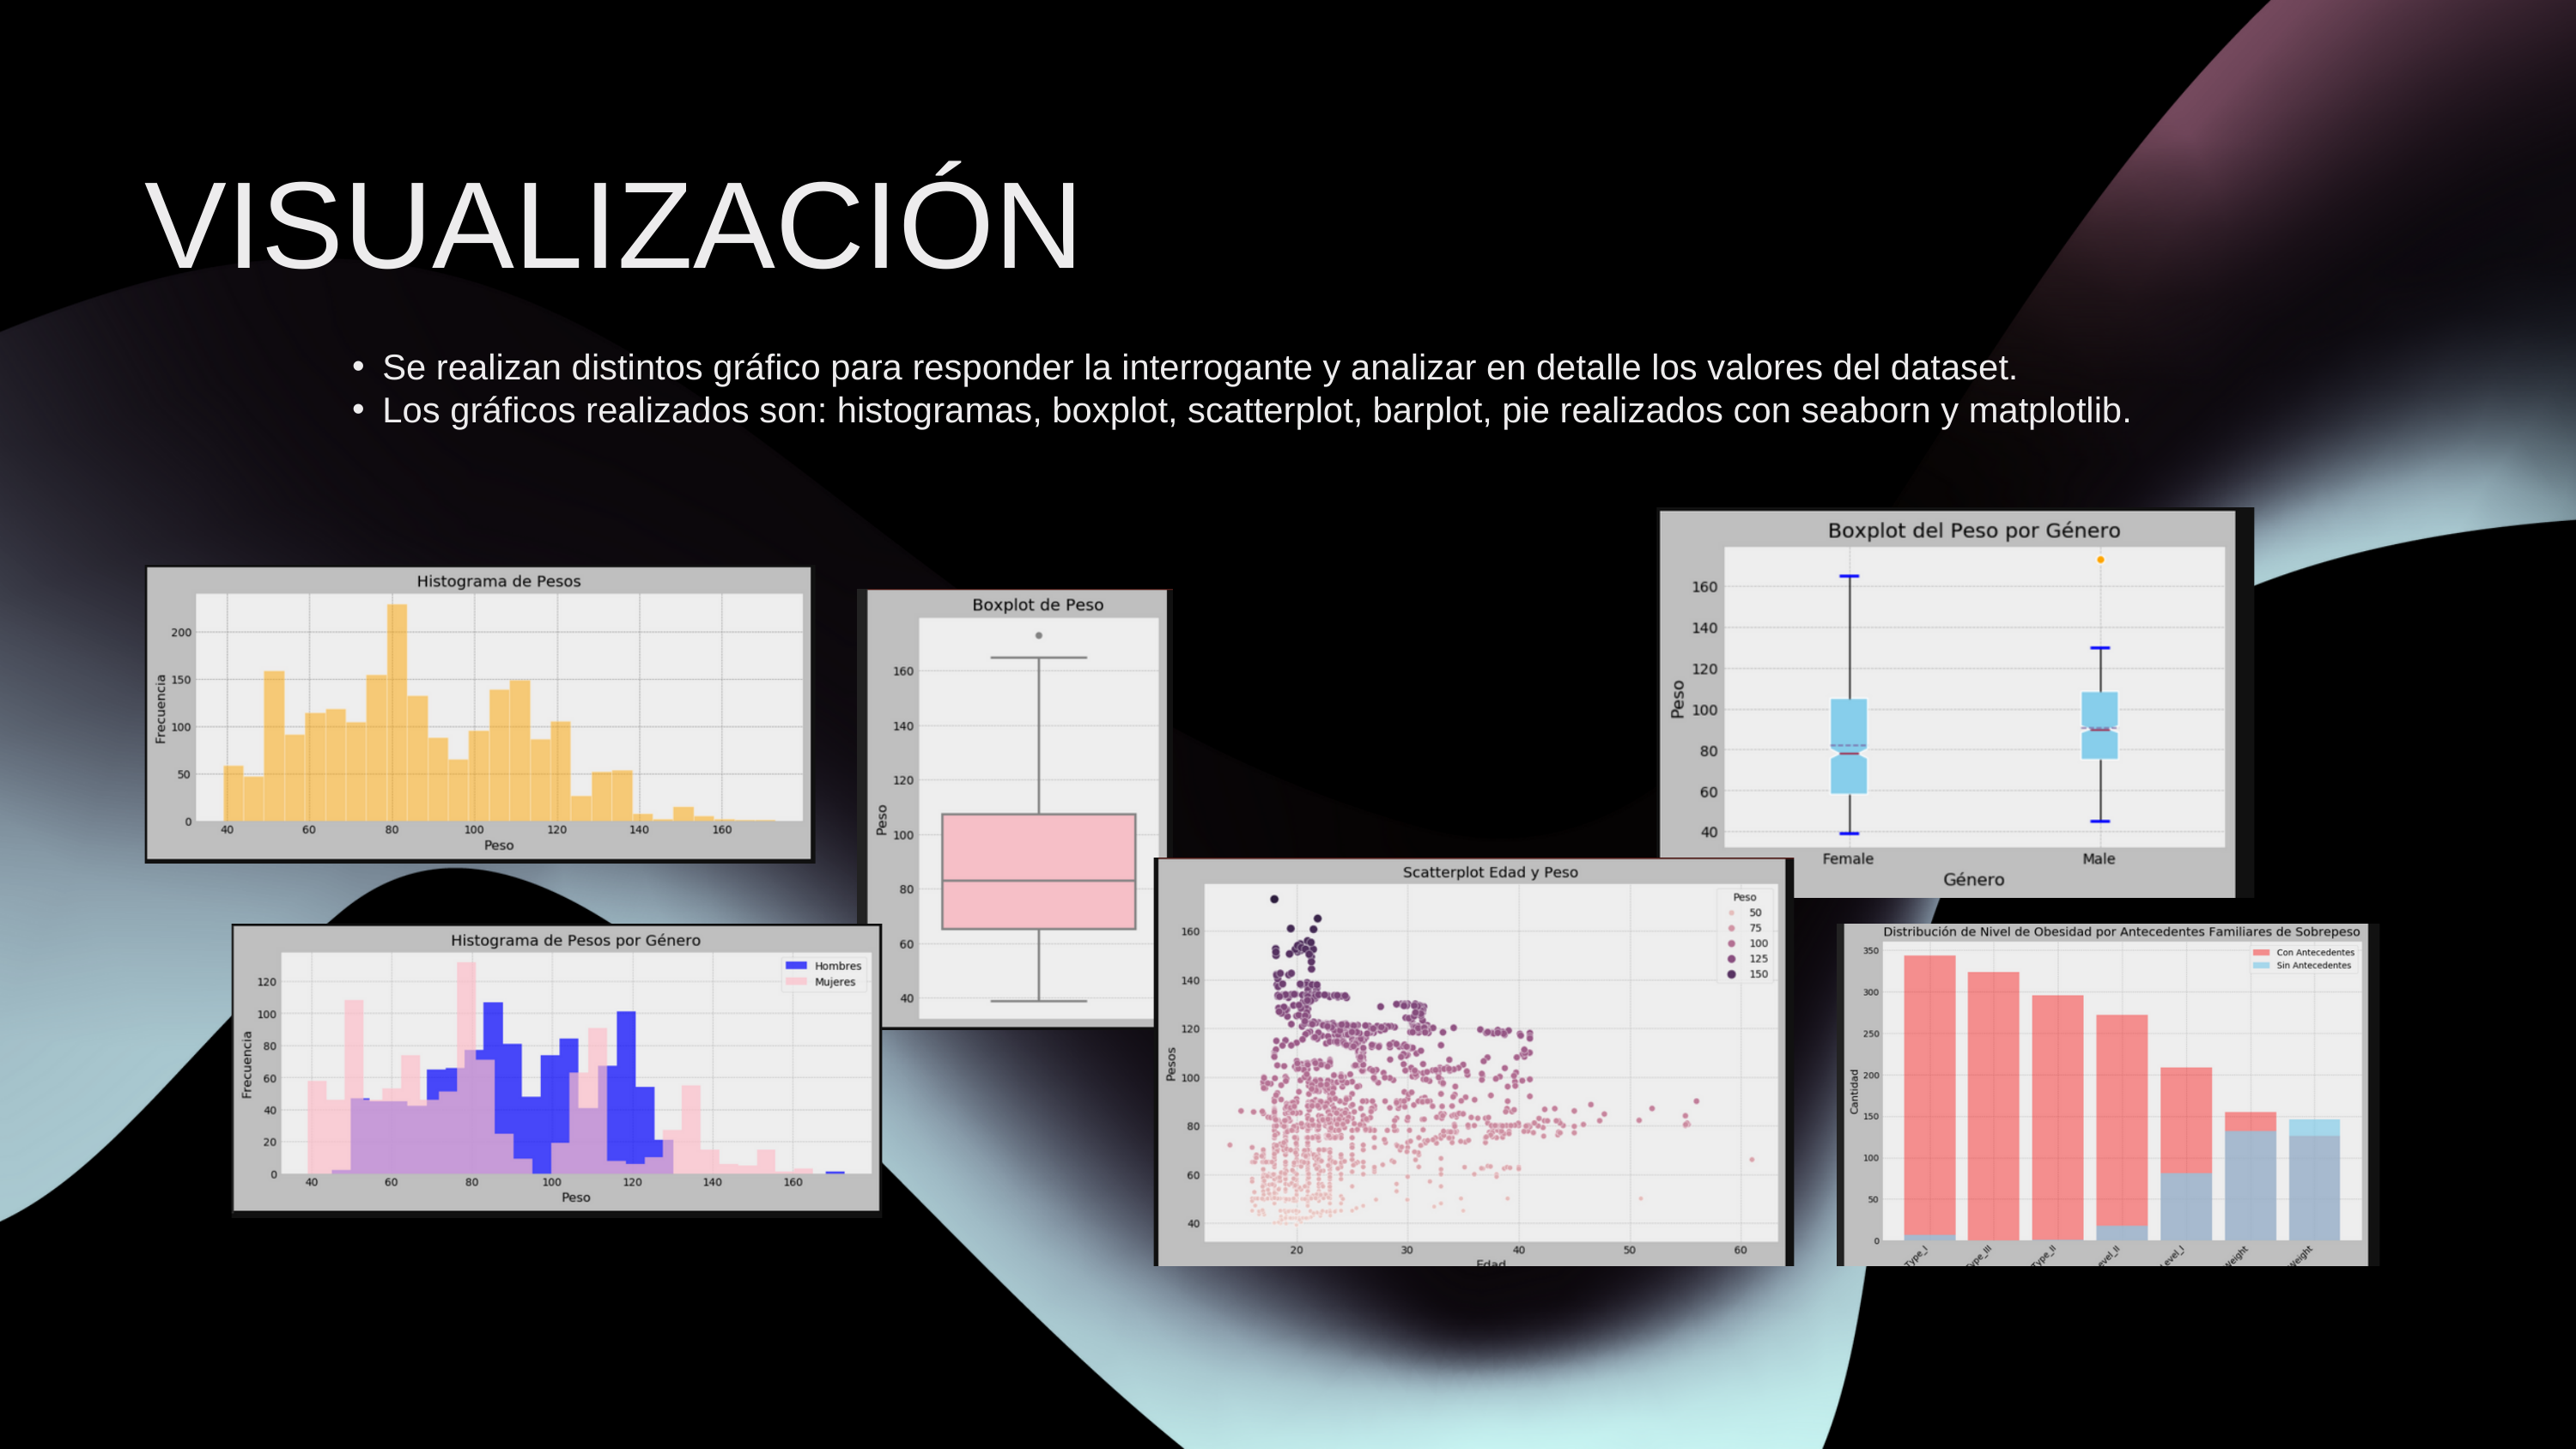

VISUALIZACIÓN
Se realizan distintos gráfico para responder la interrogante y analizar en detalle los valores del dataset.
Los gráficos realizados son: histogramas, boxplot, scatterplot, barplot, pie realizados con seaborn y matplotlib.